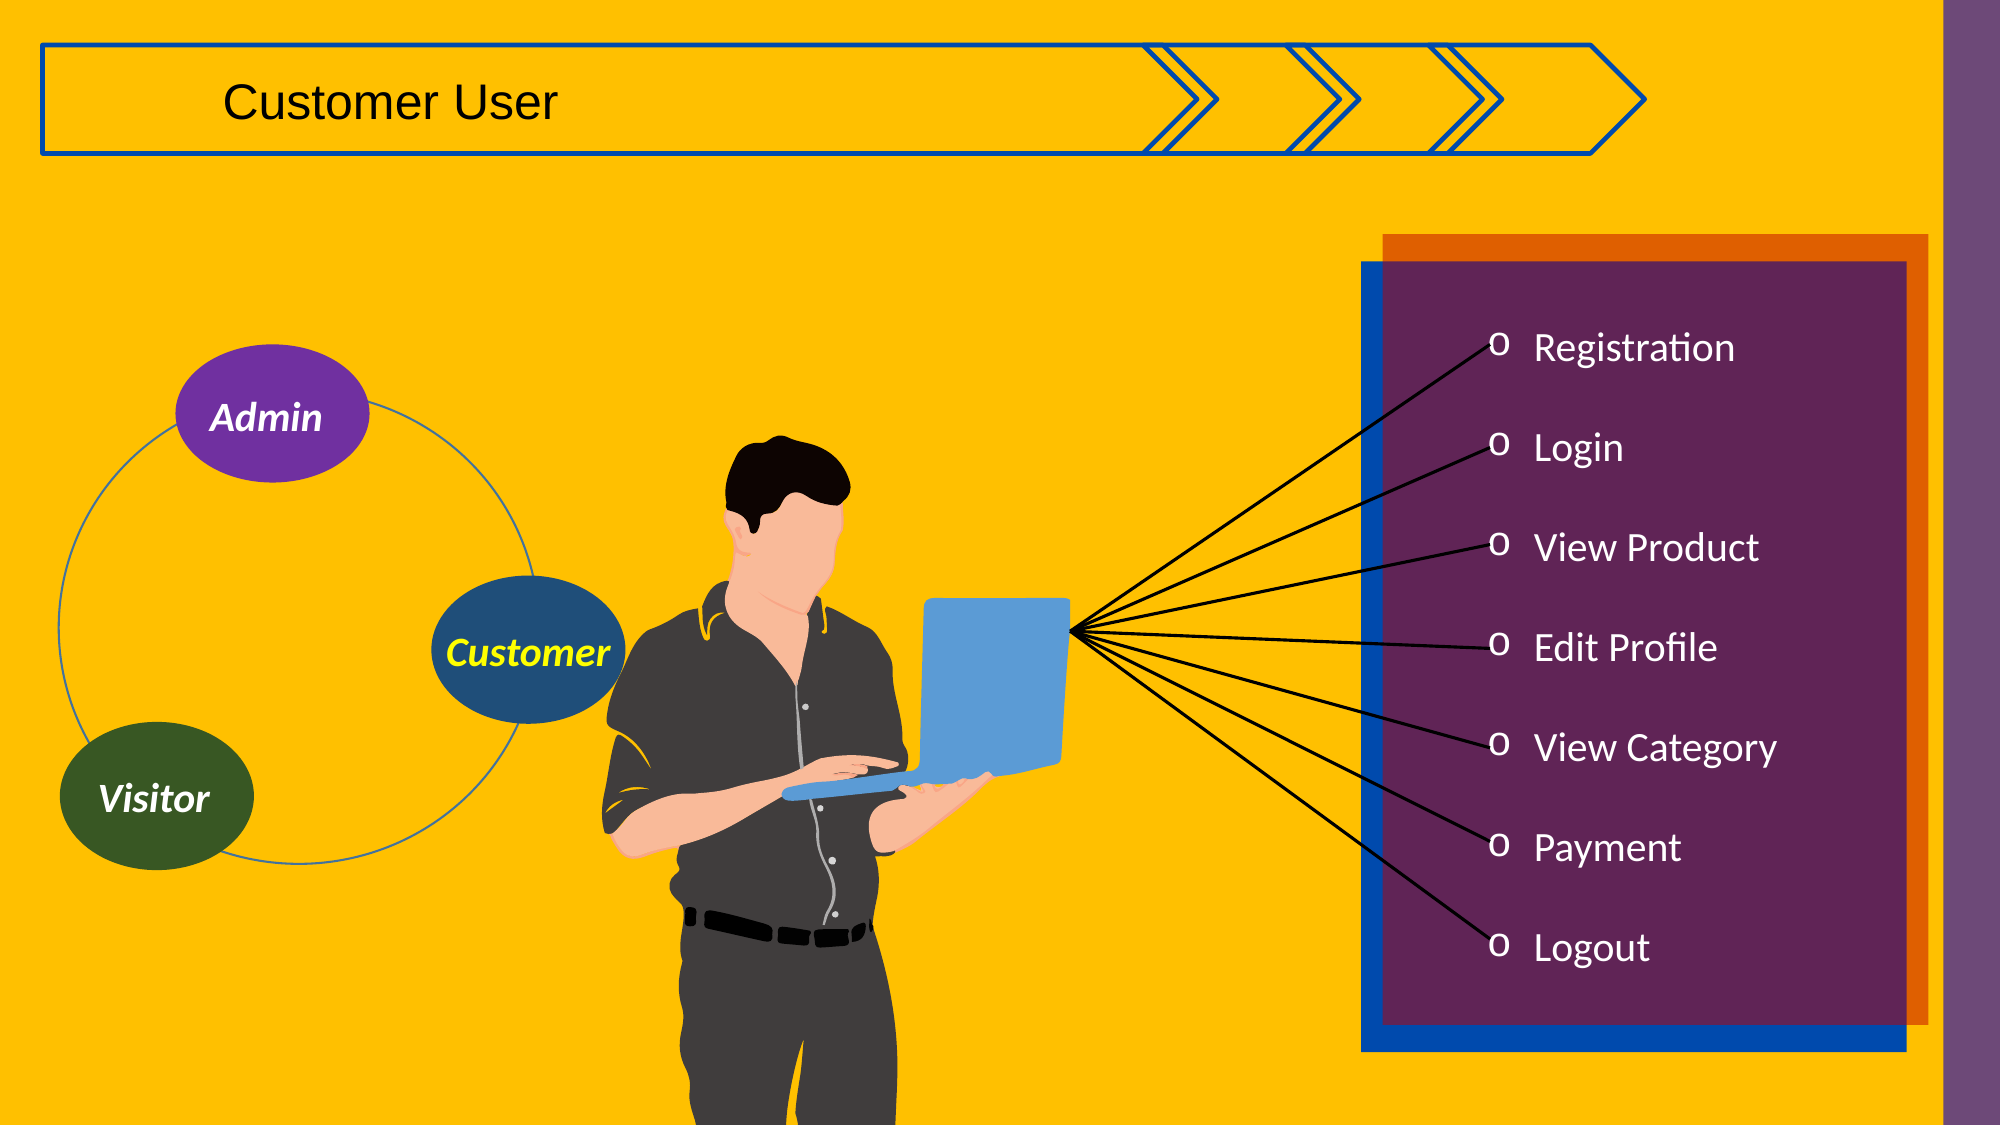

Customer User

Registration

Login

View Product

Edit Profile

View Category

Payment

Logout

Admin

Customer

Visitor